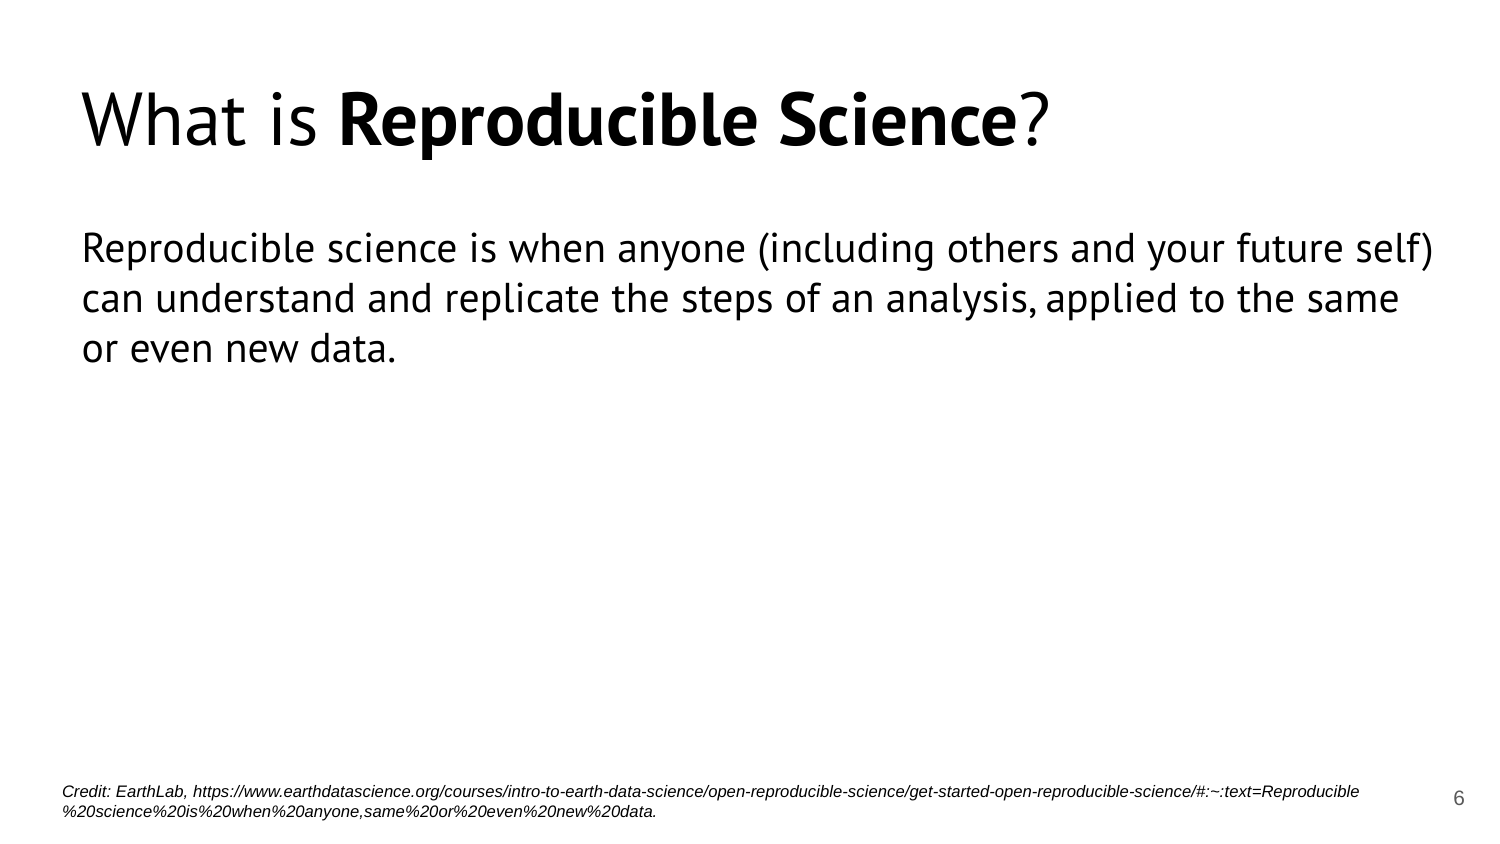

What is Reproducible Science?

Reproducible science is when anyone (including others and your future self) can understand and replicate the steps of an analysis, applied to the same or even new data.

6
Credit: EarthLab, https://www.earthdatascience.org/courses/intro-to-earth-data-science/open-reproducible-science/get-started-open-reproducible-science/#:~:text=Reproducible%20science%20is%20when%20anyone,same%20or%20even%20new%20data.